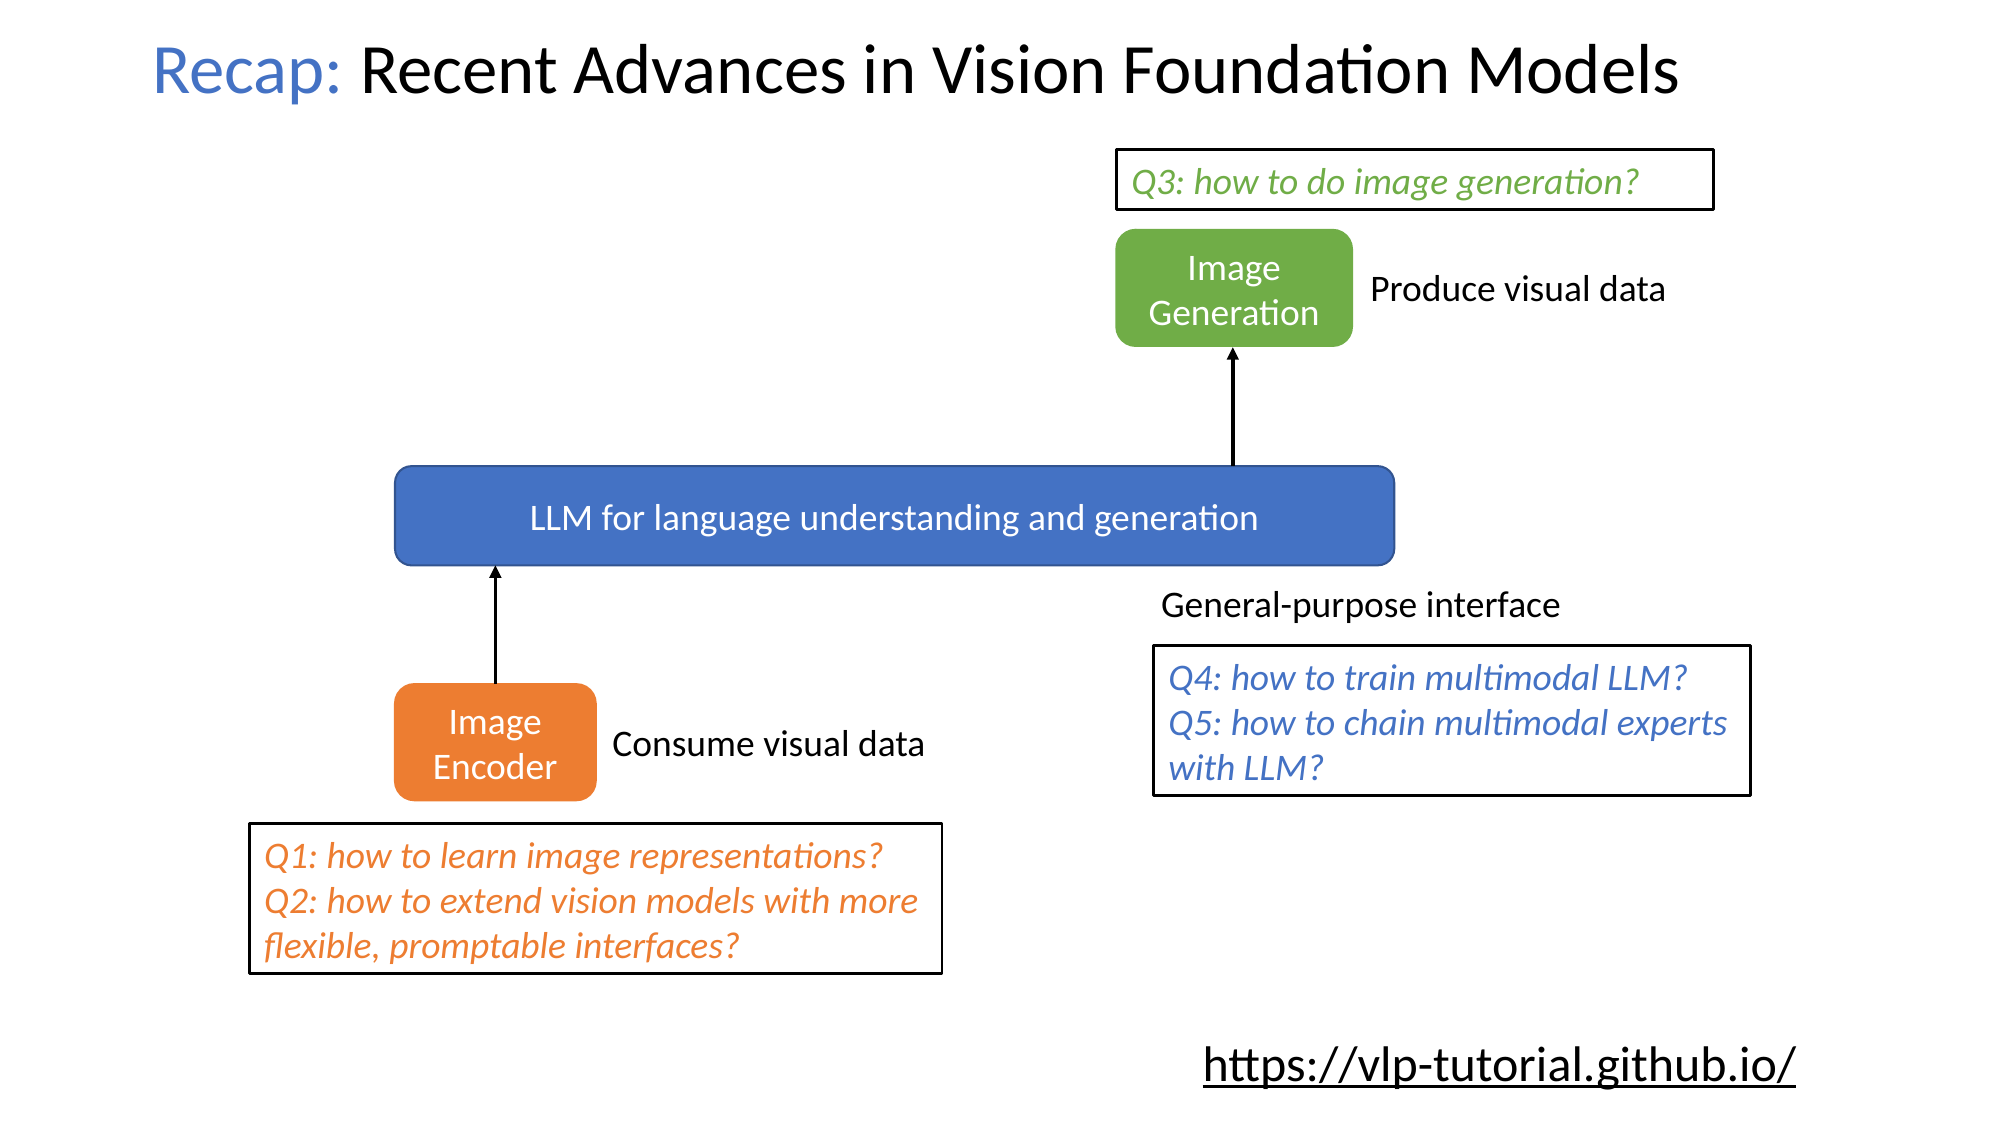

Recap: Recent Advances in Vision Foundation Models
Q3: how to do image generation?
Image Generation
Produce visual data
LLM for language understanding and generation
General-purpose interface
Q4: how to train multimodal LLM?
Q5: how to chain multimodal experts with LLM?
Image Encoder
Consume visual data
Q1: how to learn image representations?
Q2: how to extend vision models with more flexible, promptable interfaces?
https://vlp-tutorial.github.io/